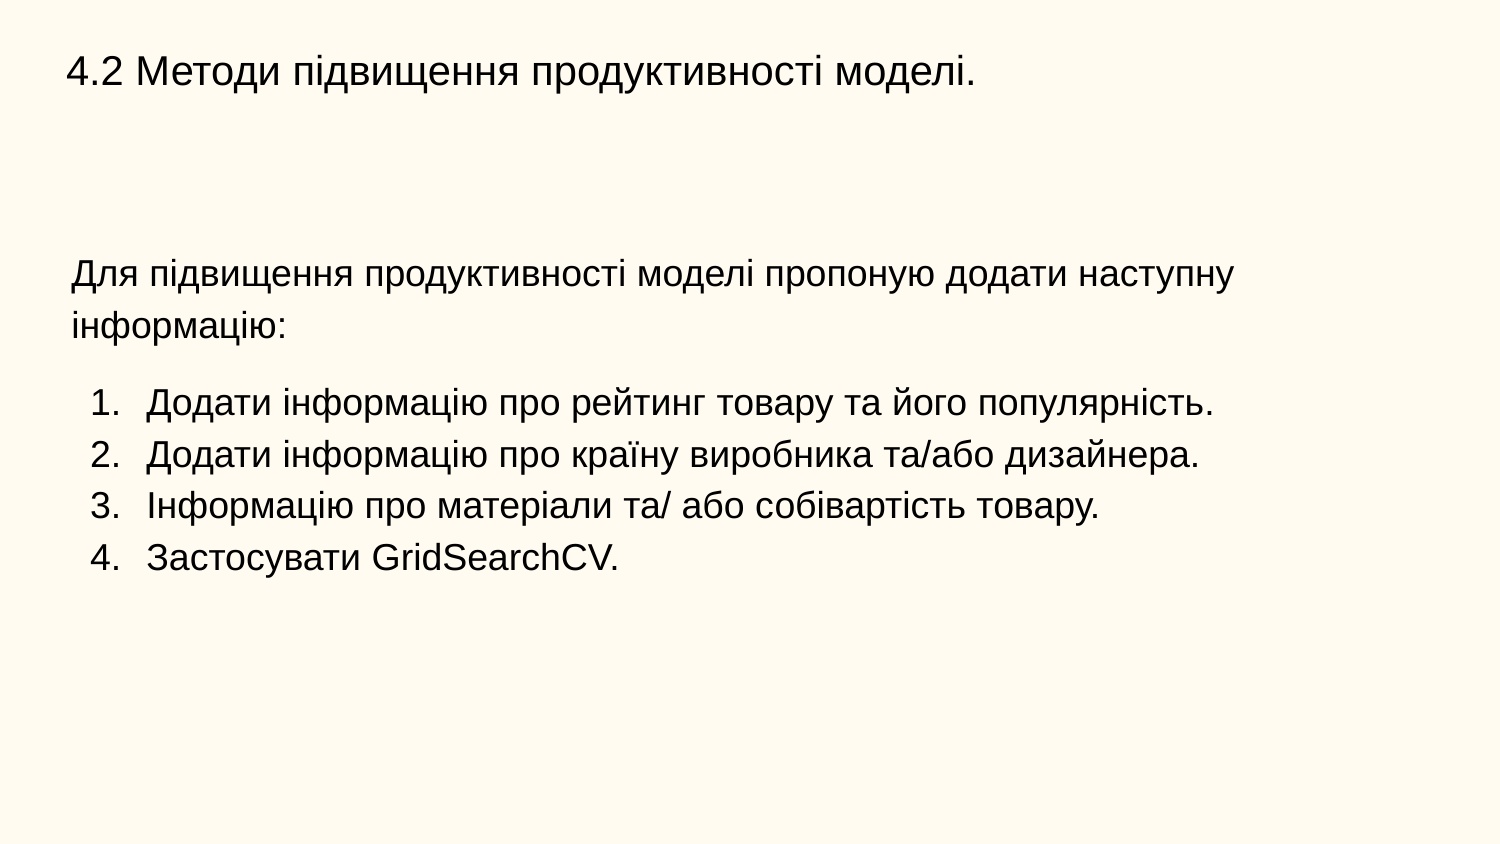

# 4.2 Методи підвищення продуктивності моделі.

Для підвищення продуктивності моделі пропоную додати наступну інформацію:
Додати інформацію про рейтинг товару та його популярність.
Додати інформацію про країну виробника та/або дизайнера.
Інформацію про матеріали та/ або собівартість товару.
Застосувати GridSearchCV.